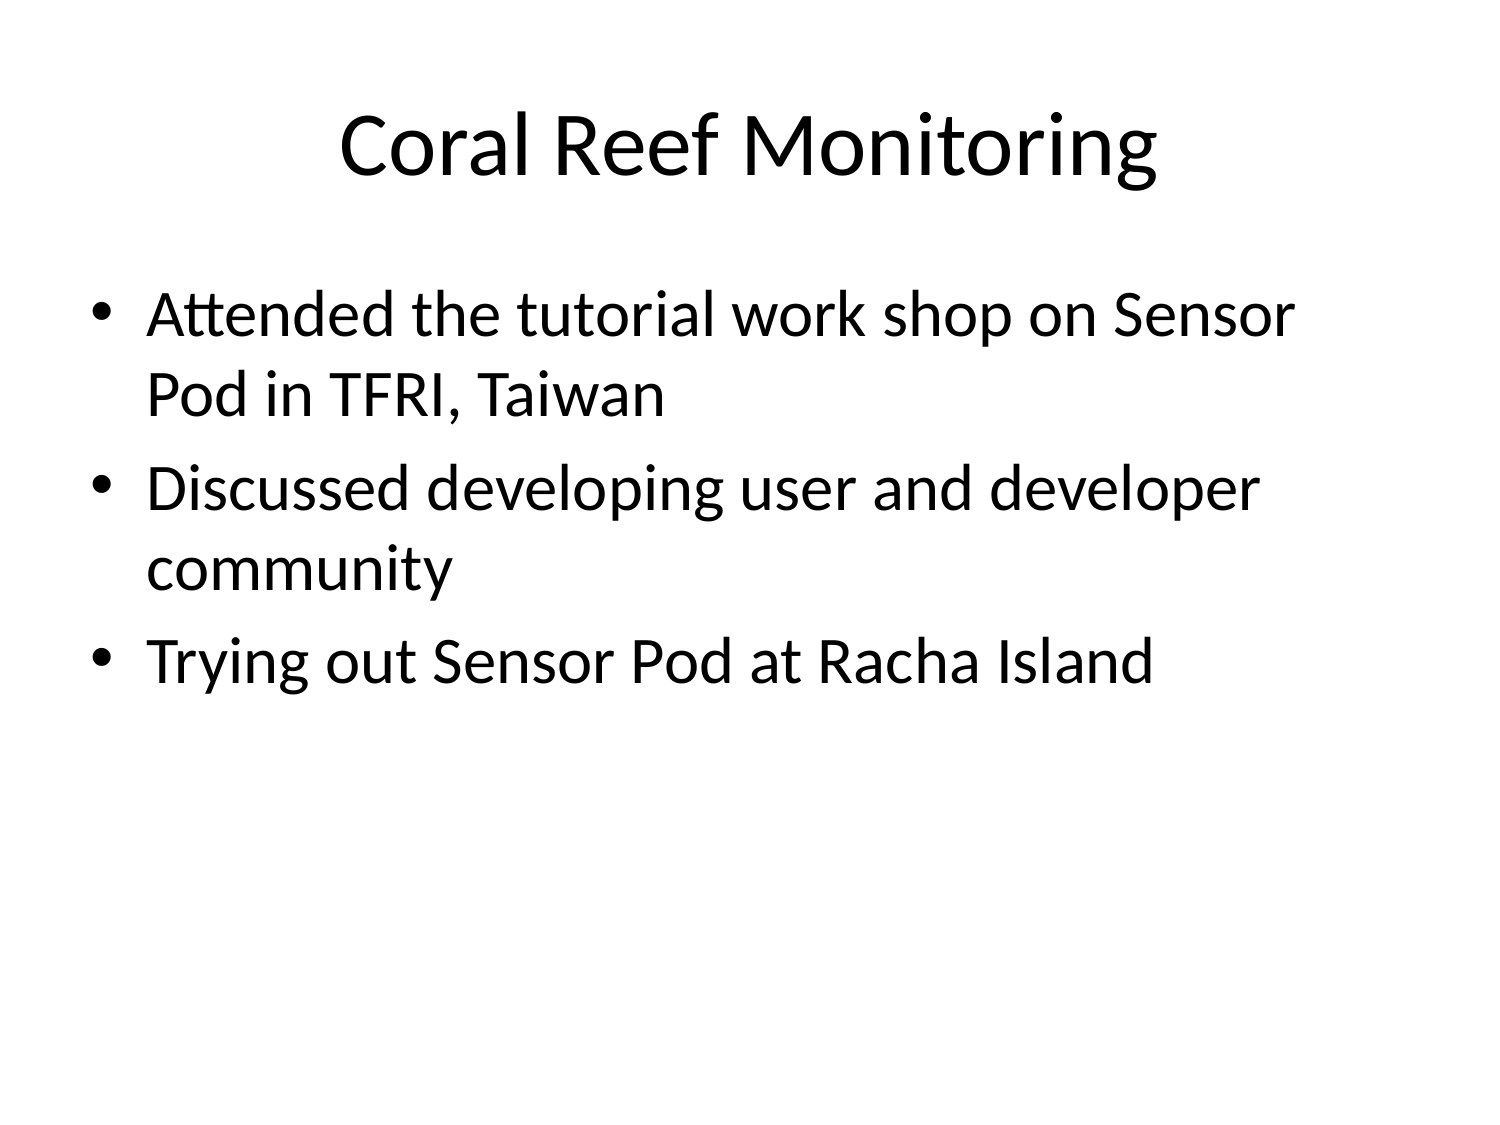

# Coral Reef Monitoring
Attended the tutorial work shop on Sensor Pod in TFRI, Taiwan
Discussed developing user and developer community
Trying out Sensor Pod at Racha Island